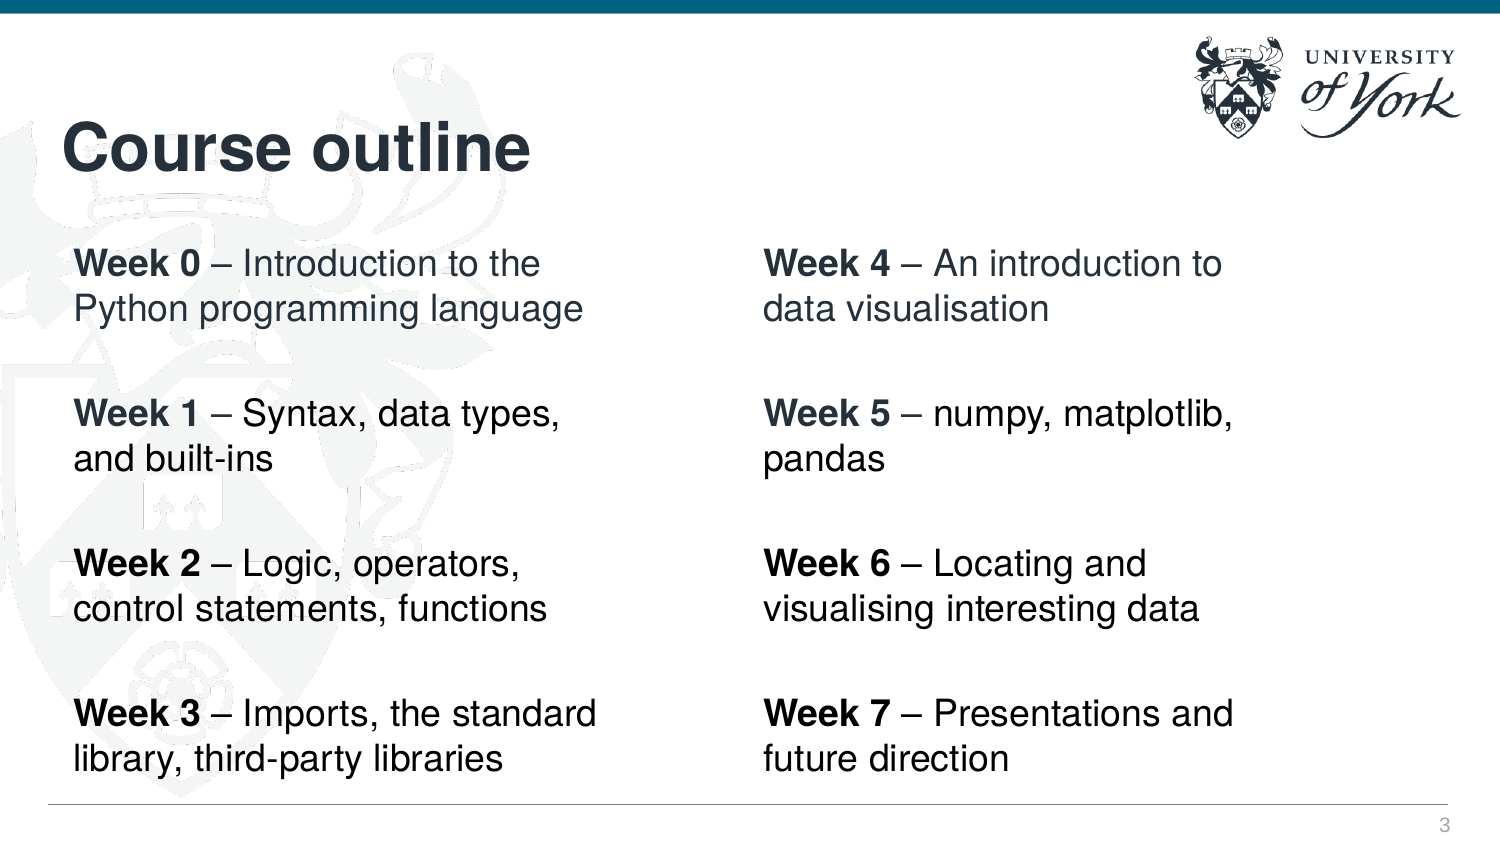

# Course outline
Week 0 – Introduction to the Python programming language

Week 1 – Syntax, data types, and built-ins

Week 2 – Logic, operators, control statements, functions

Week 3 – Imports, the standard library, third-party libraries
Week 4 – An introduction to data visualisation

Week 5 – numpy, matplotlib, pandas

Week 6 – Locating and visualising interesting data

Week 7 – Presentations and future direction